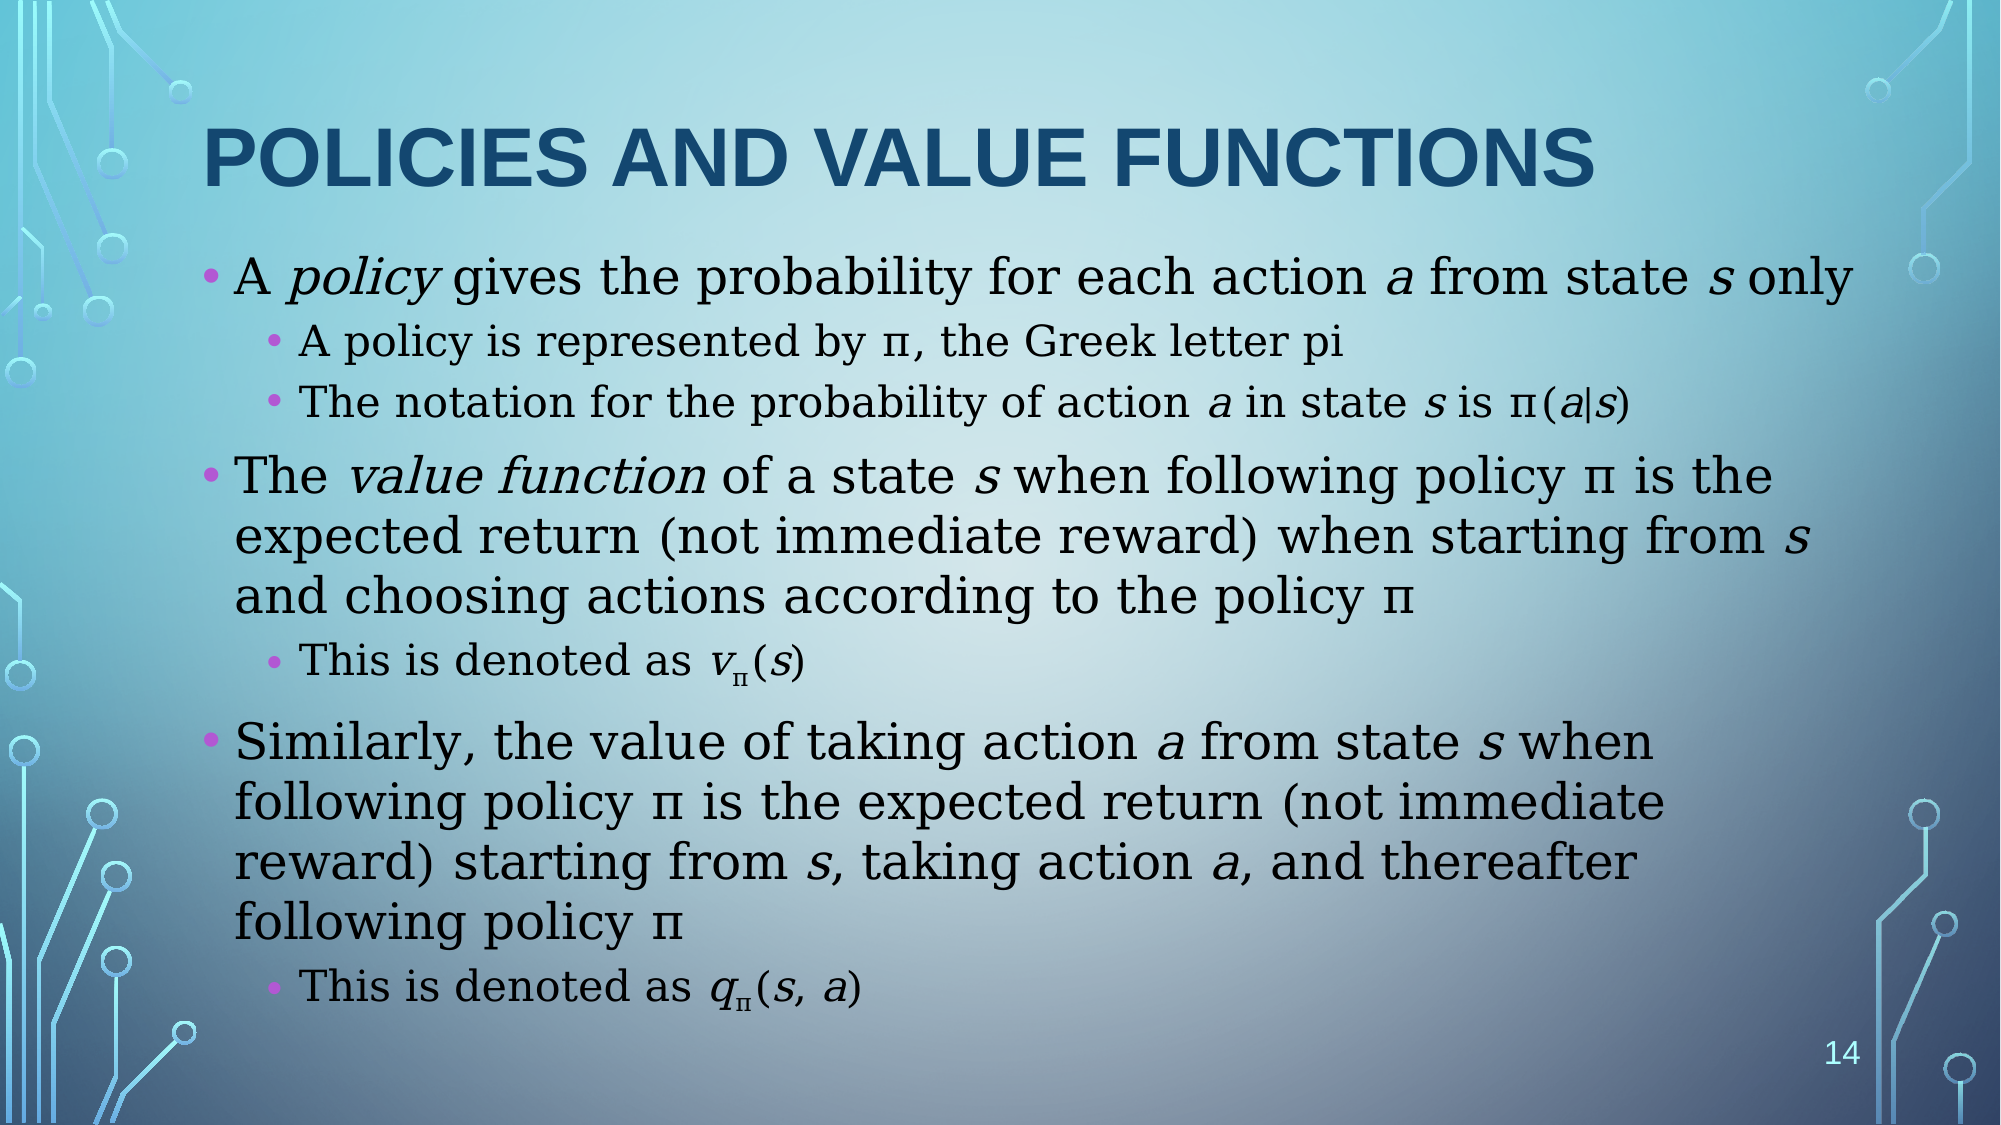

# Policies and Value Functions
A policy gives the probability for each action a from state s only
A policy is represented by π, the Greek letter pi
The notation for the probability of action a in state s is π(a|s)
The value function of a state s when following policy π is the expected return (not immediate reward) when starting from s and choosing actions according to the policy π
This is denoted as vπ(s)
Similarly, the value of taking action a from state s when following policy π is the expected return (not immediate reward) starting from s, taking action a, and thereafter following policy π
This is denoted as qπ(s, a)
14